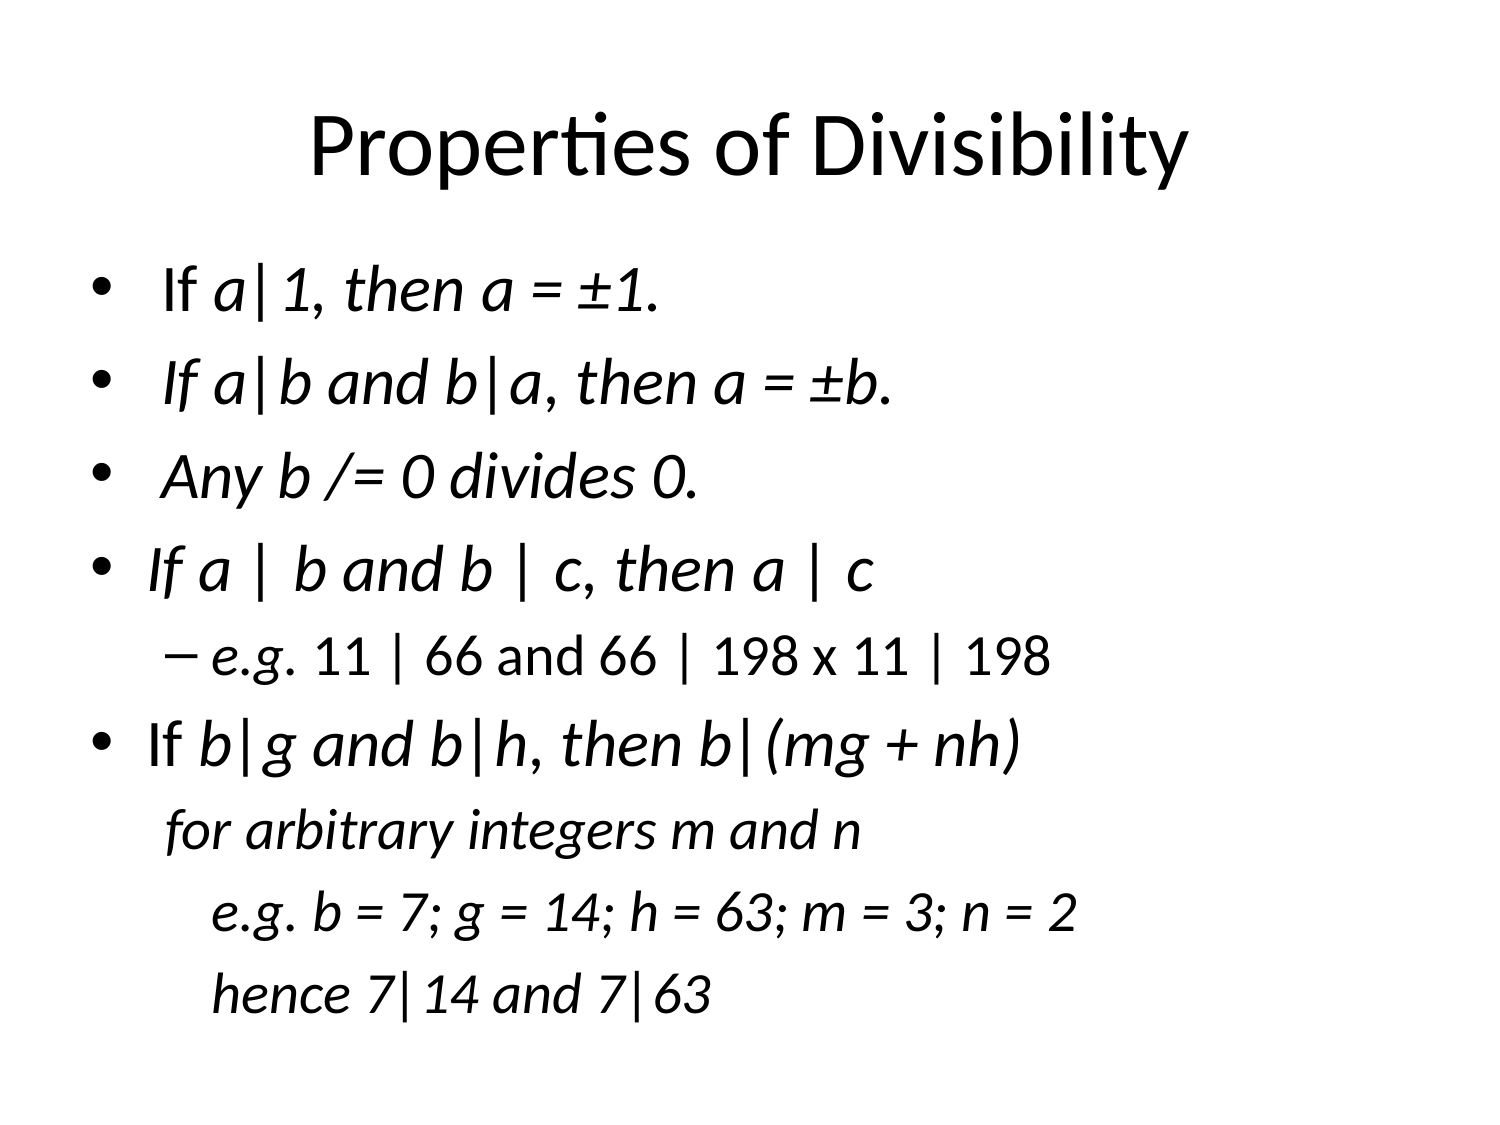

# Properties of Divisibility
 If a|1, then a = ±1.
 If a|b and b|a, then a = ±b.
 Any b /= 0 divides 0.
If a | b and b | c, then a | c
e.g. 11 | 66 and 66 | 198 x 11 | 198
If b|g and b|h, then b|(mg + nh)
for arbitrary integers m and n
	e.g. b = 7; g = 14; h = 63; m = 3; n = 2
	hence 7|14 and 7|63